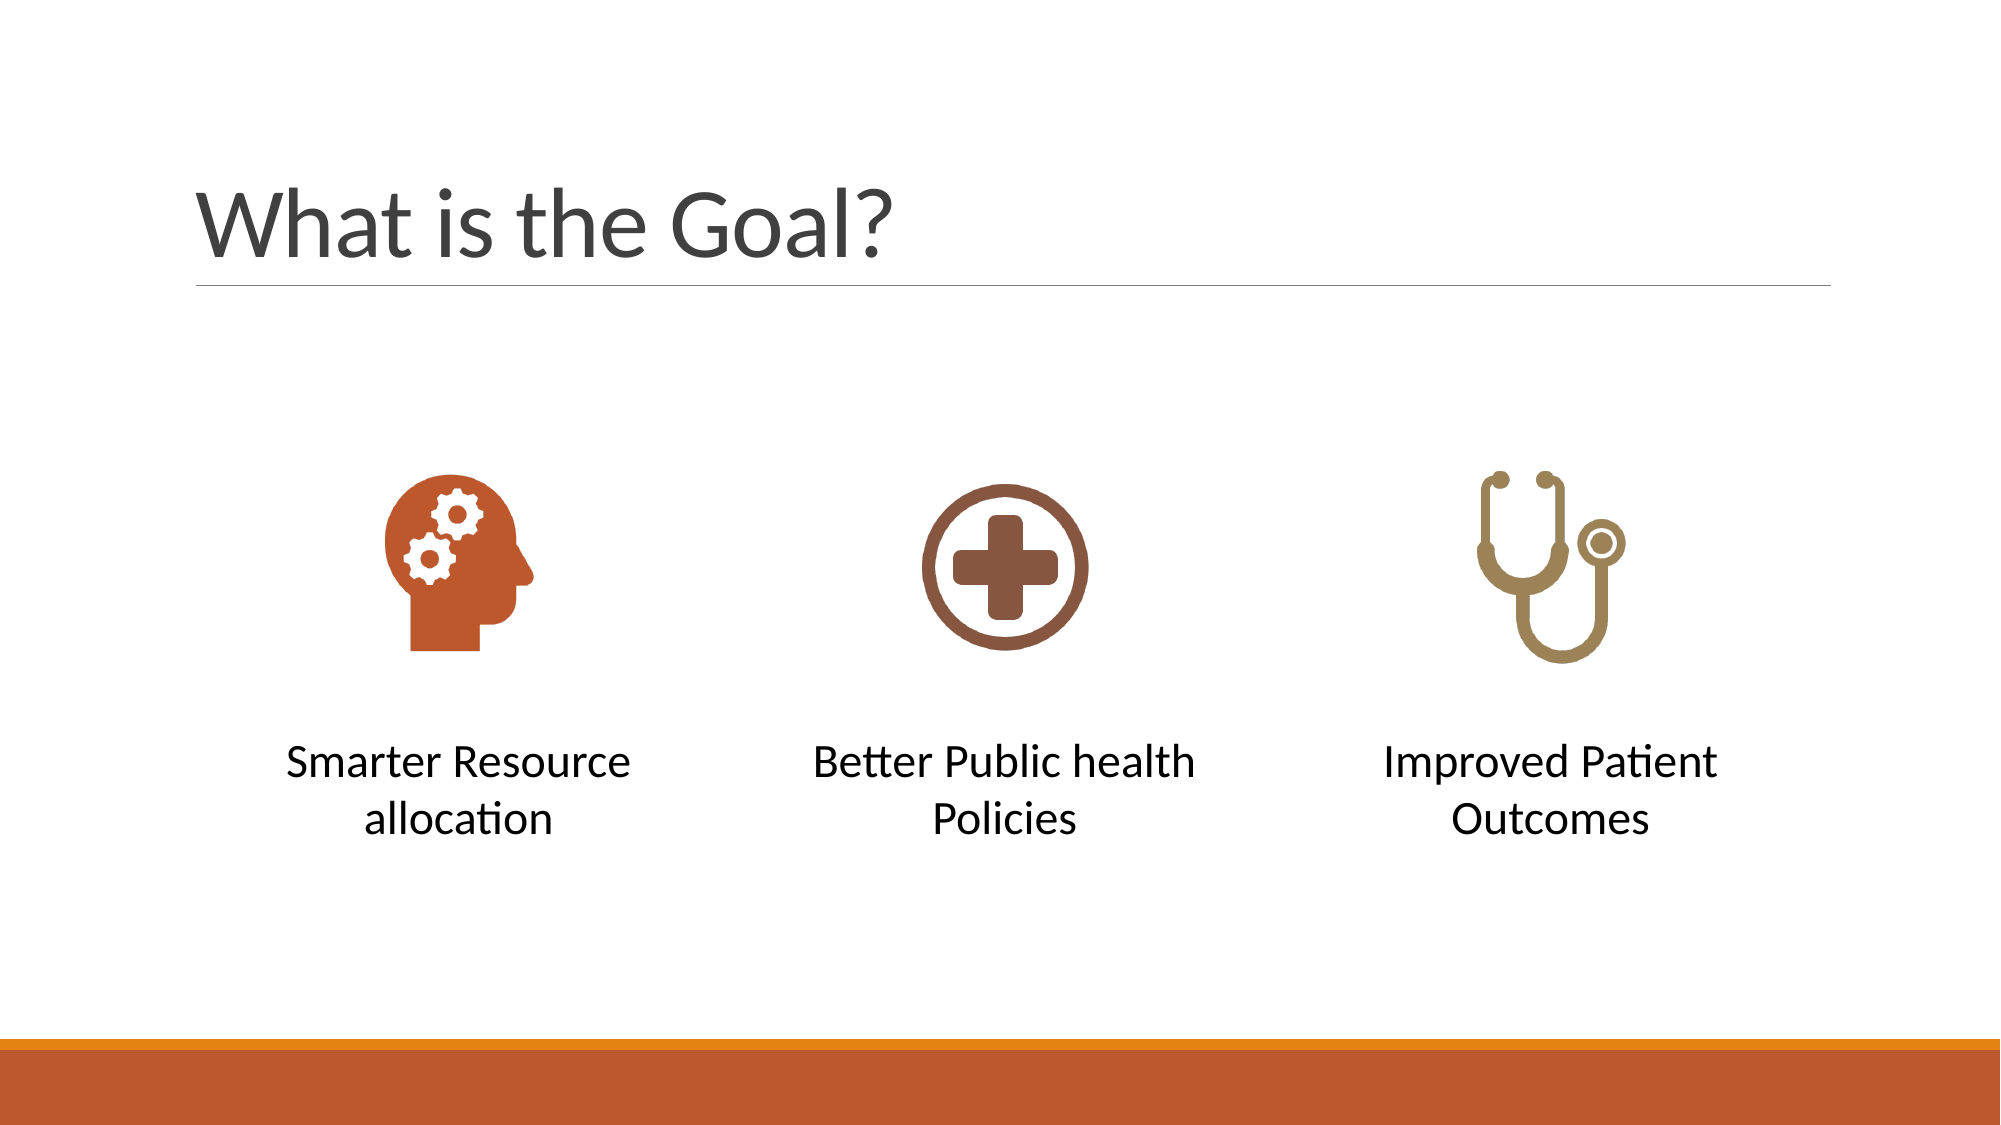

# What is the Goal?
Smarter Resource allocation
Better Public health Policies
Improved Patient Outcomes